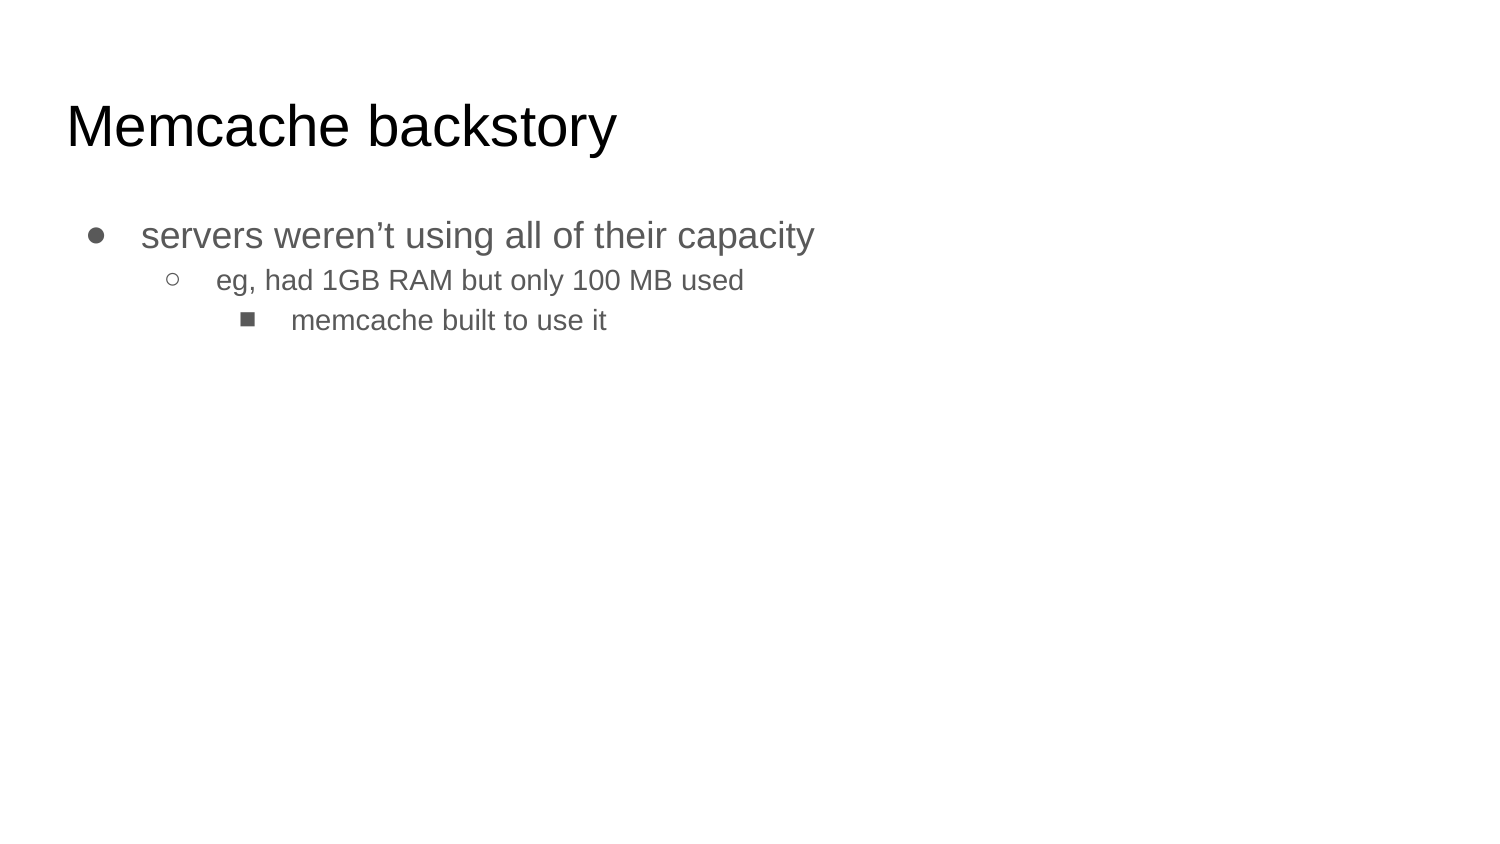

# Memcache backstory
servers weren’t using all of their capacity
eg, had 1GB RAM but only 100 MB used
memcache built to use it